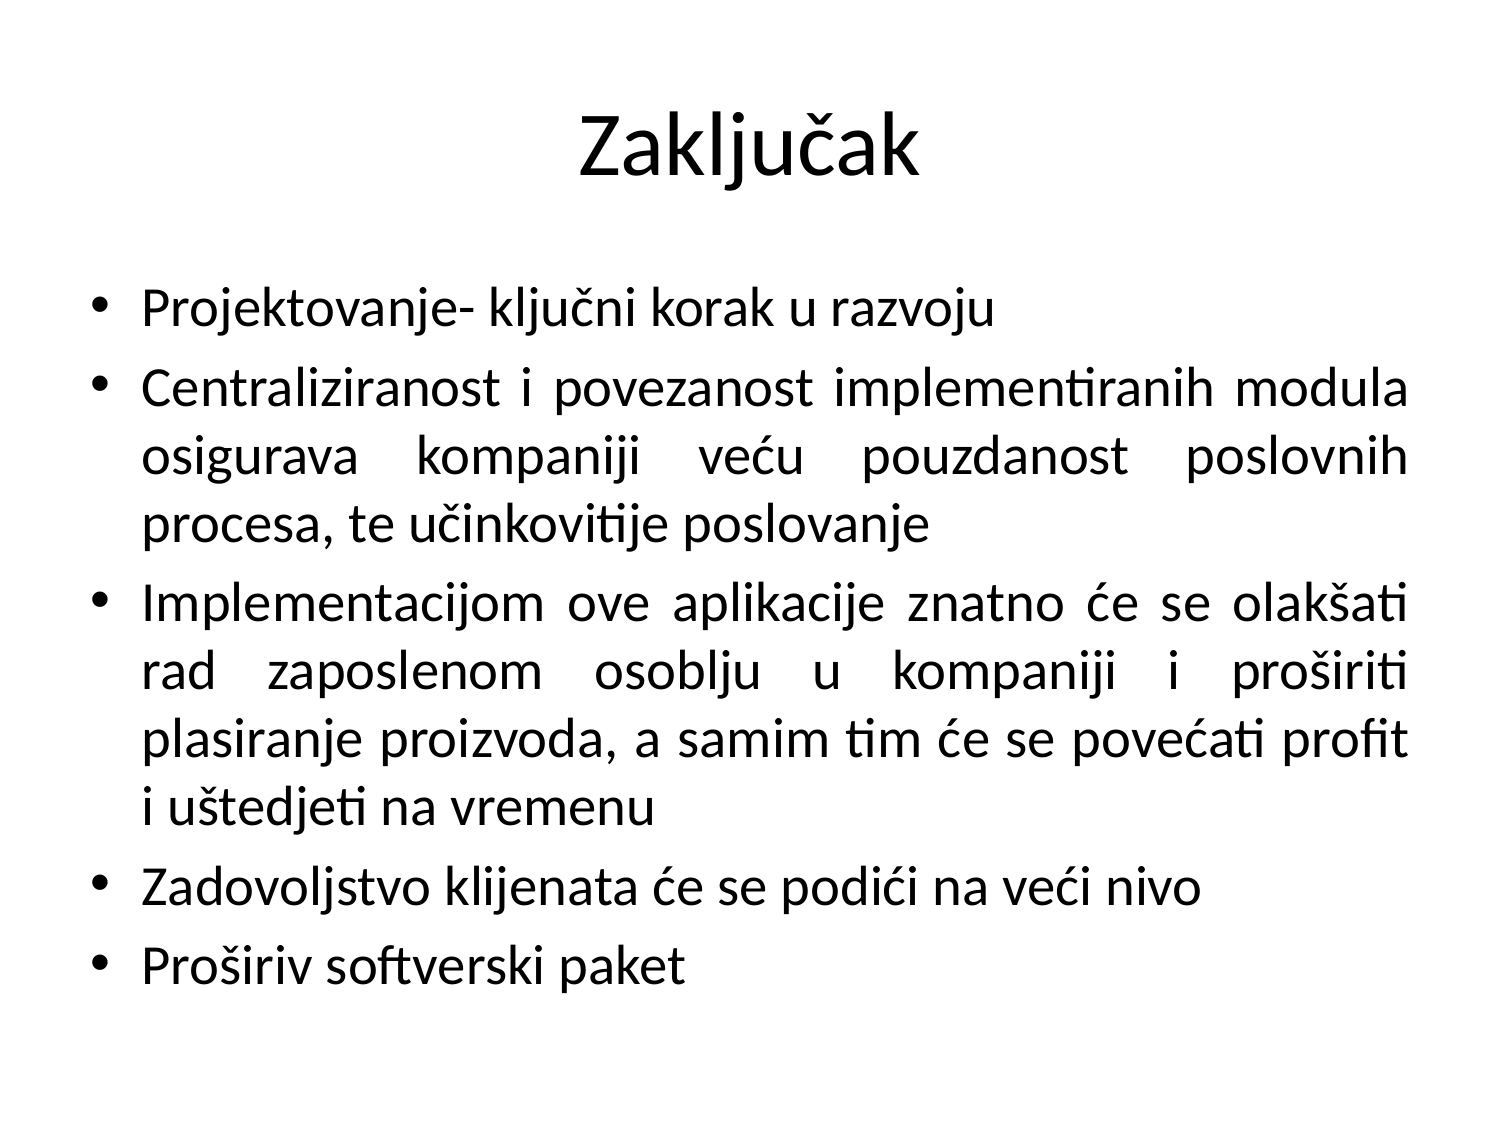

# Zaključak
Projektovanje- ključni korak u razvoju
Centraliziranost i povezanost implementiranih modula osigurava kompaniji veću pouzdanost poslovnih procesa, te učinkovitije poslovanje
Implementacijom ove aplikacije znatno će se olakšati rad zaposlenom osoblju u kompaniji i proširiti plasiranje proizvoda, a samim tim će se povećati profit i uštedjeti na vremenu
Zadovoljstvo klijenata će se podići na veći nivo
Proširiv softverski paket